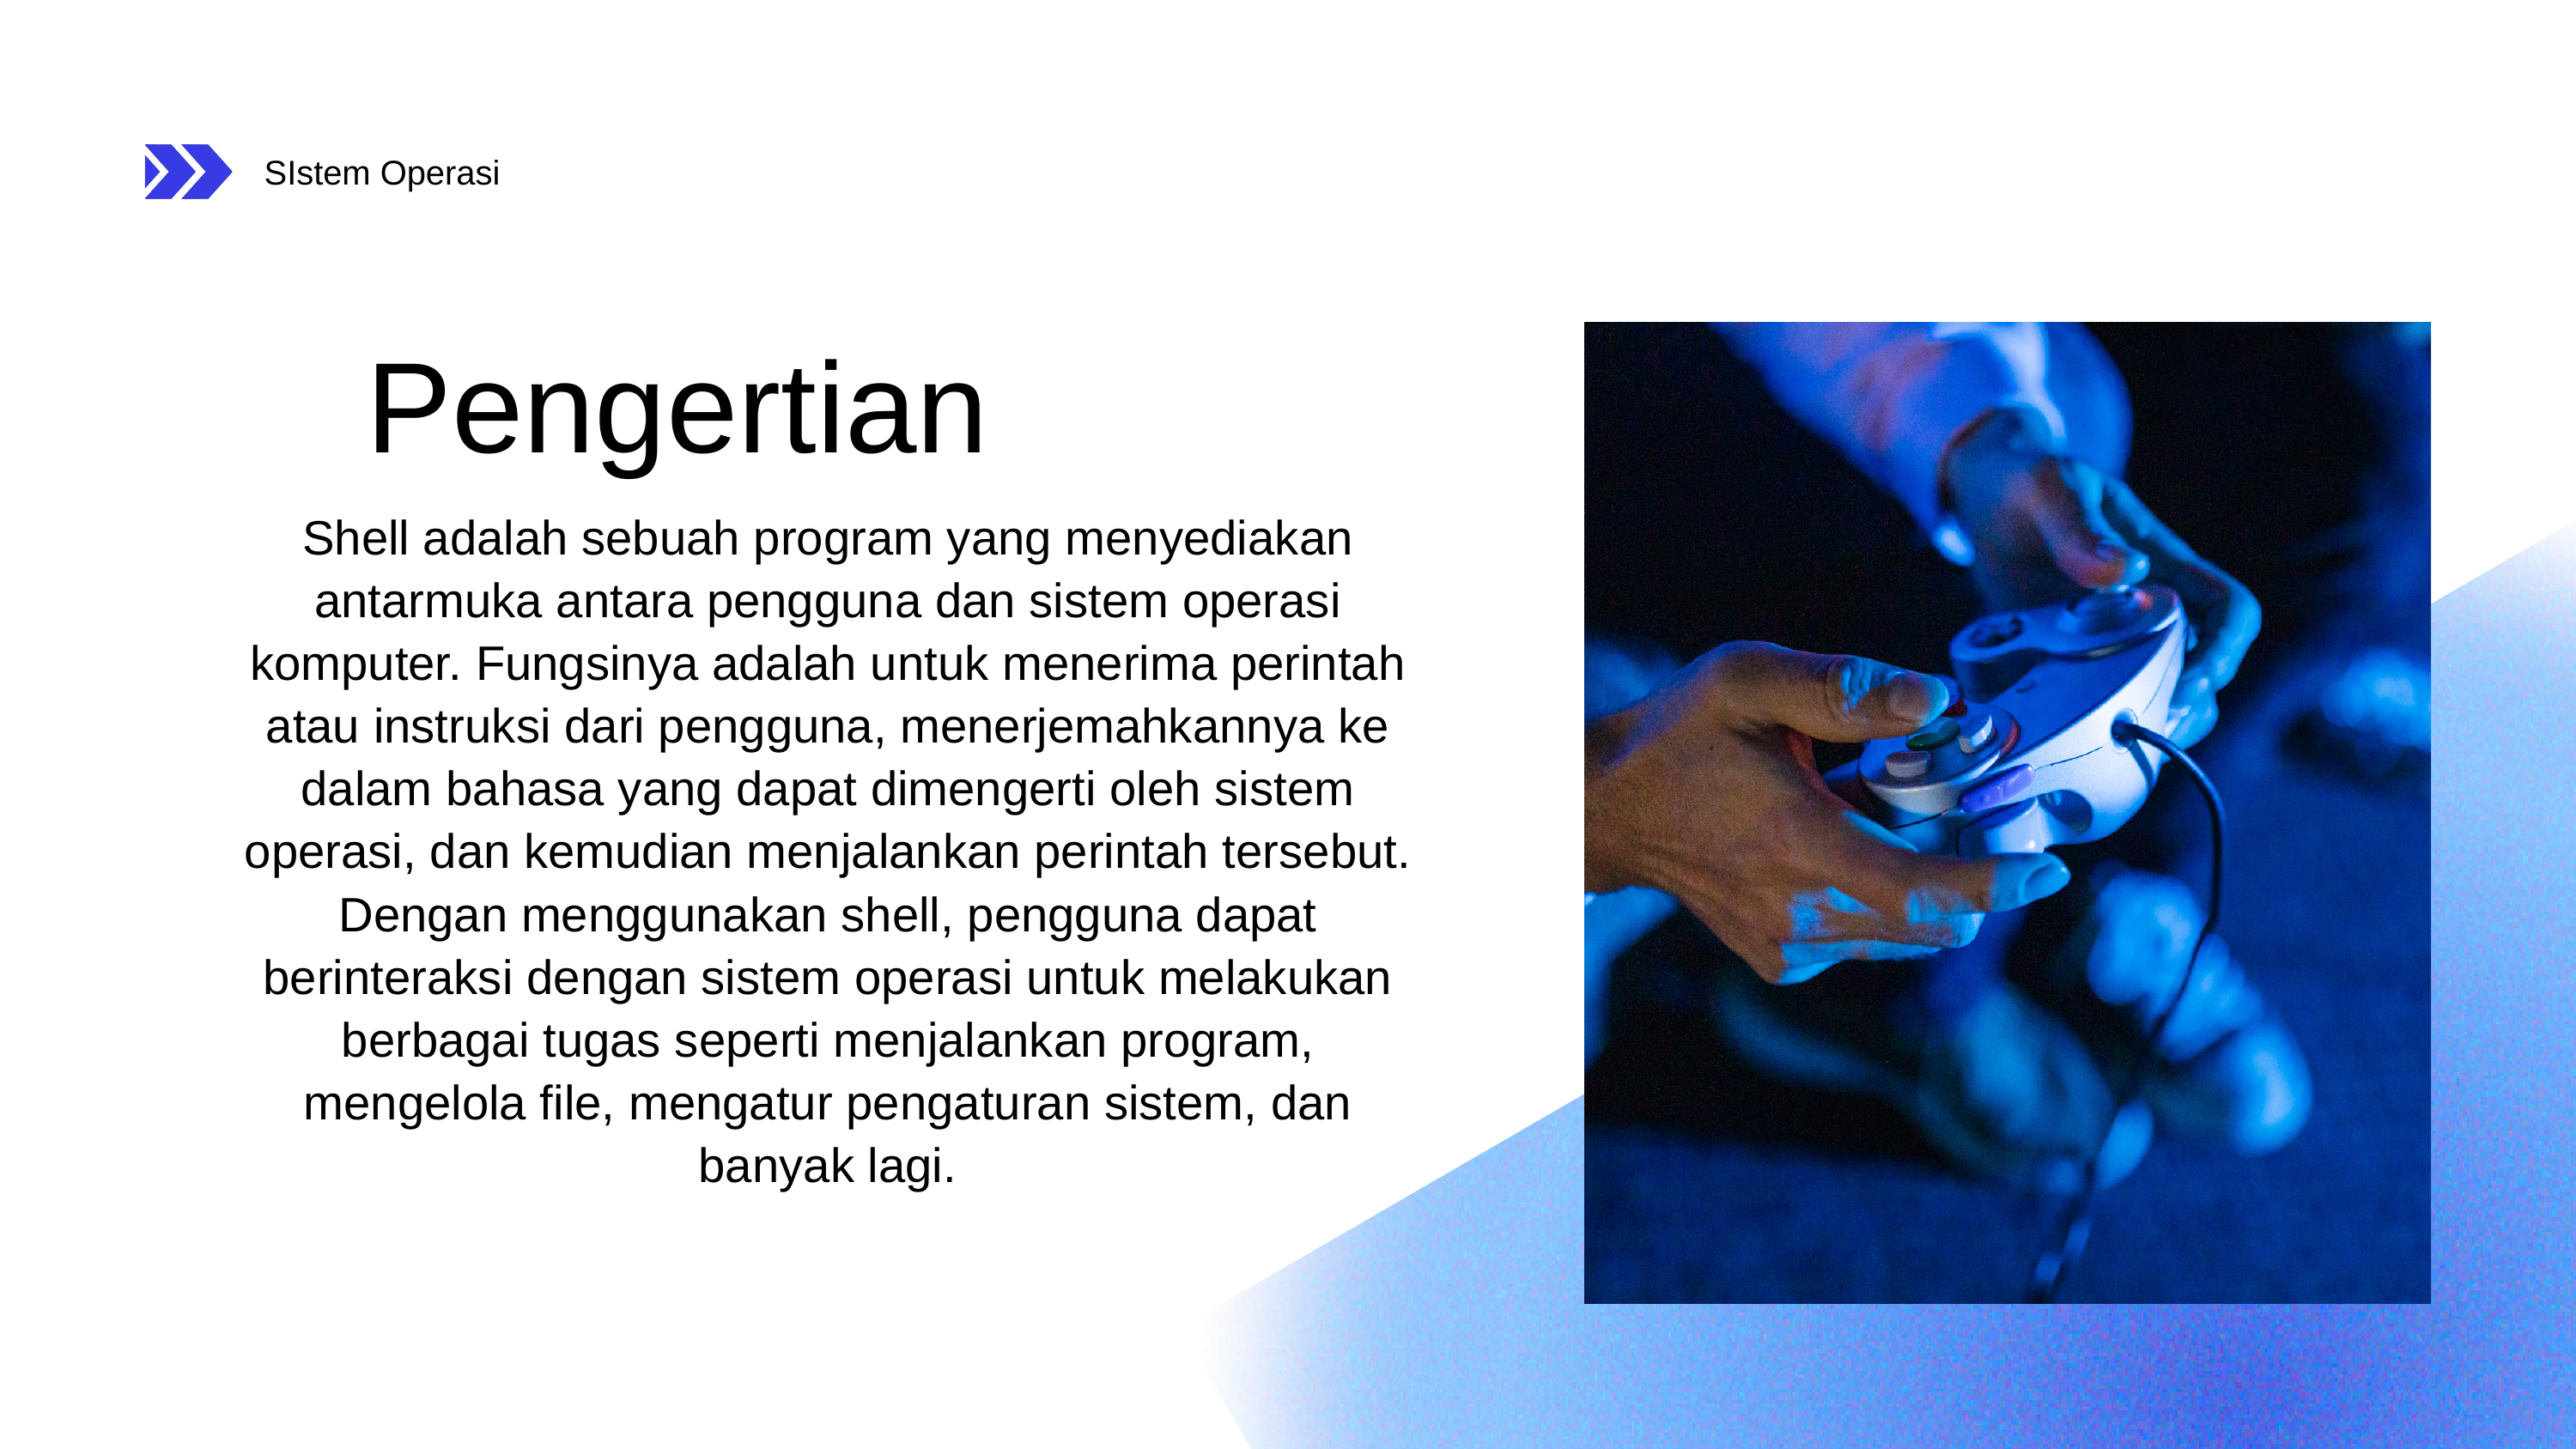

SIstem Operasi

Pengertian
Shell adalah sebuah program yang menyediakan antarmuka antara pengguna dan sistem operasi komputer. Fungsinya adalah untuk menerima perintah atau instruksi dari pengguna, menerjemahkannya ke dalam bahasa yang dapat dimengerti oleh sistem operasi, dan kemudian menjalankan perintah tersebut. Dengan menggunakan shell, pengguna dapat berinteraksi dengan sistem operasi untuk melakukan berbagai tugas seperti menjalankan program, mengelola file, mengatur pengaturan sistem, dan banyak lagi.